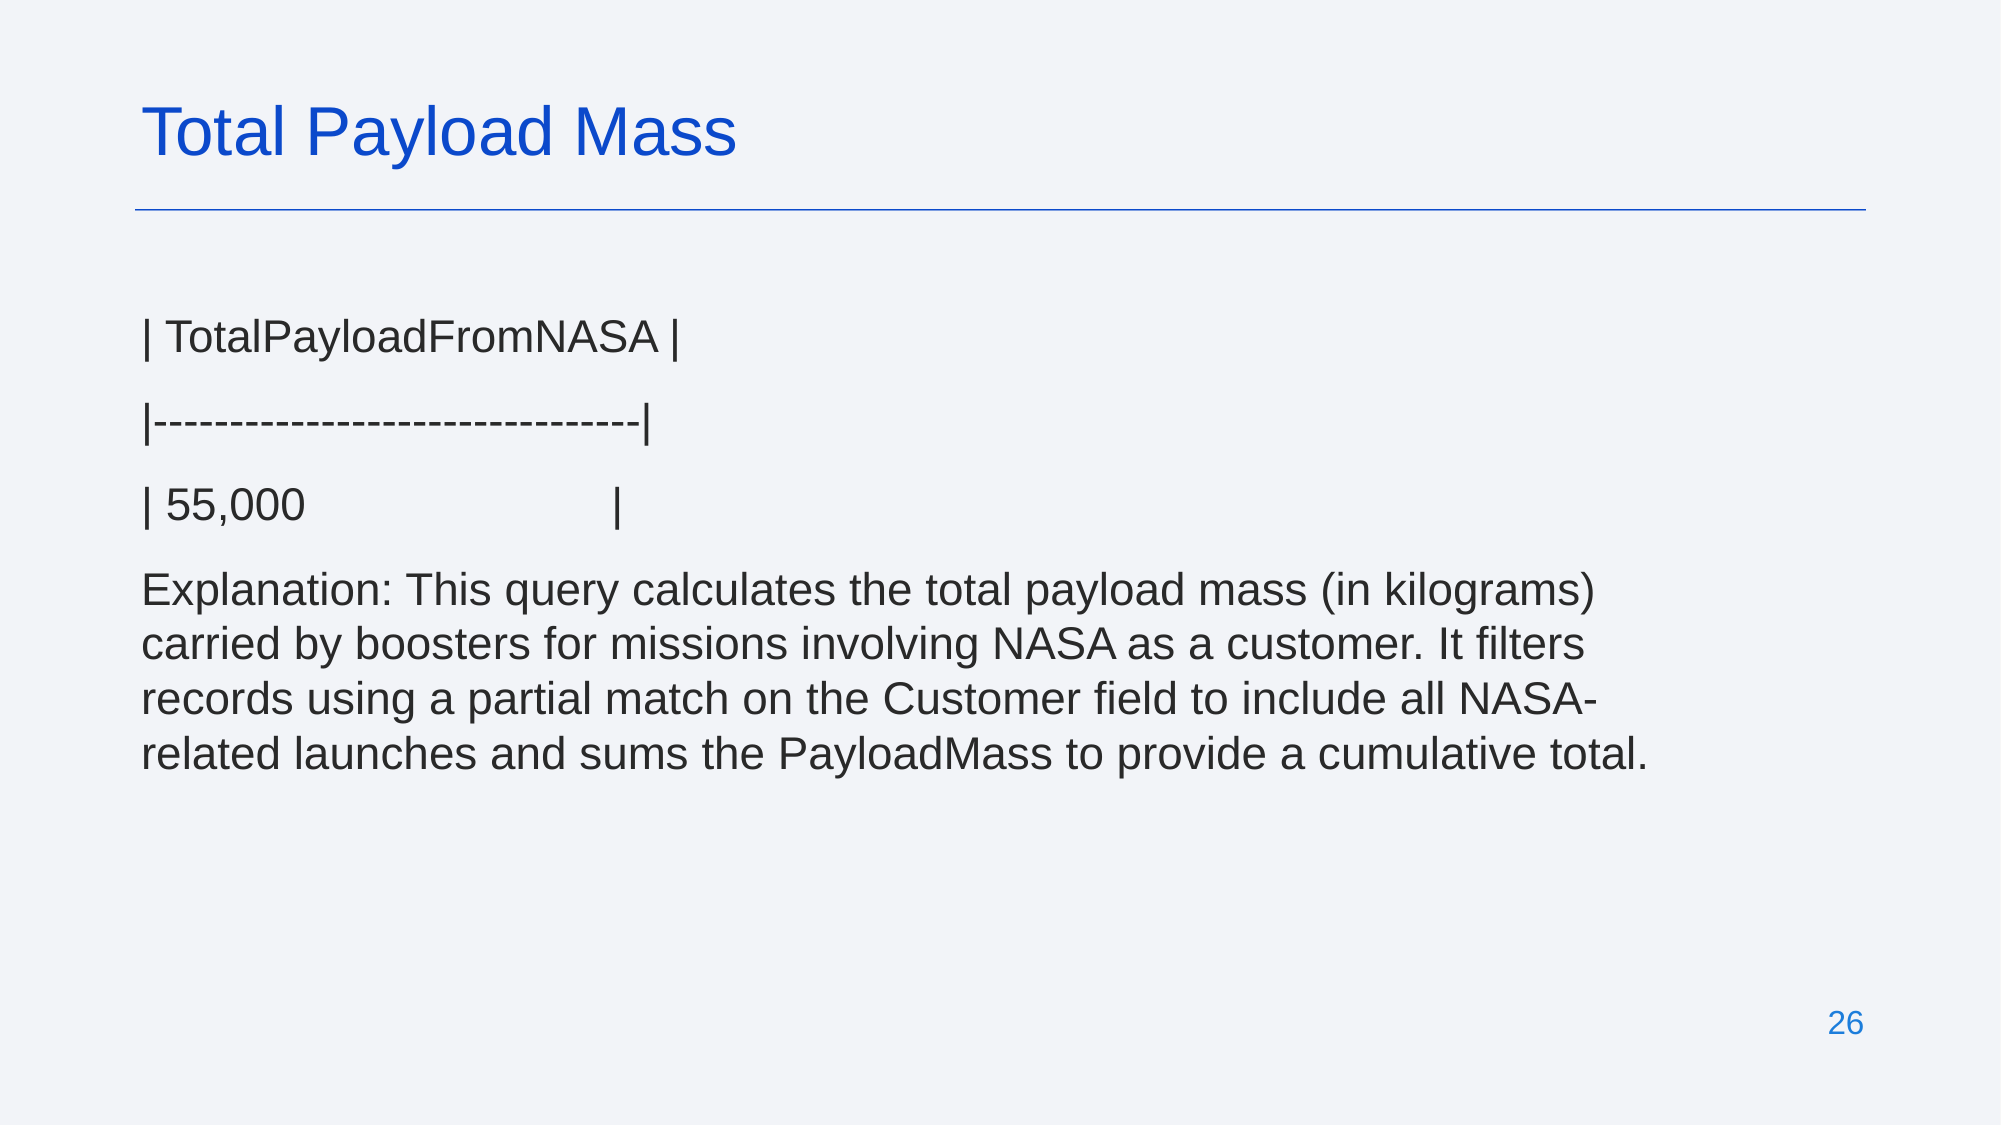

Total Payload Mass
| TotalPayloadFromNASA |
|--------------------------------|
| 55,000                        |
Explanation: This query calculates the total payload mass (in kilograms) carried by boosters for missions involving NASA as a customer. It filters records using a partial match on the Customer field to include all NASA-related launches and sums the PayloadMass to provide a cumulative total.
26